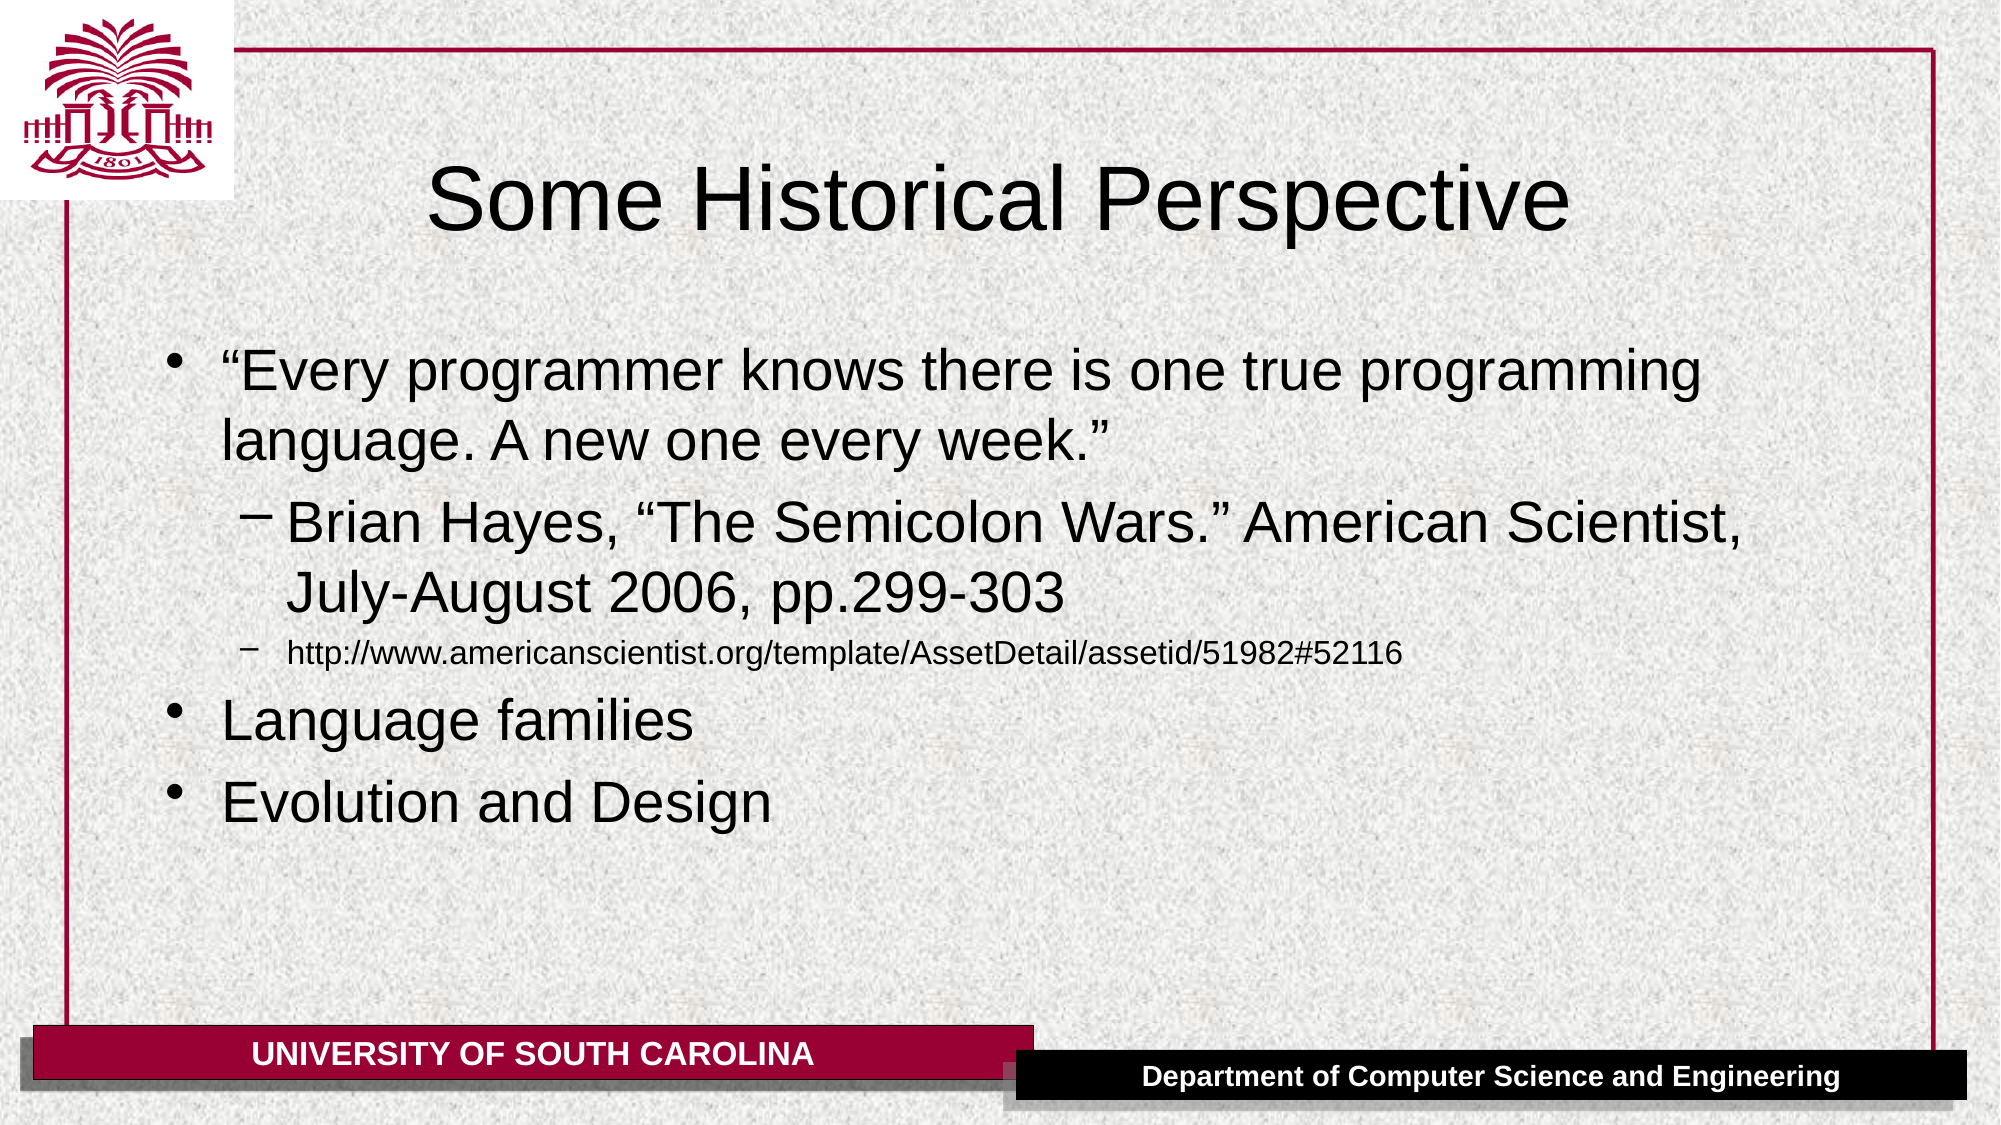

# Some Historical Perspective
“Every programmer knows there is one true programming language. A new one every week.”
Brian Hayes, “The Semicolon Wars.” American Scientist, July-August 2006, pp.299-303
http://www.americanscientist.org/template/AssetDetail/assetid/51982#52116
Language families
Evolution and Design